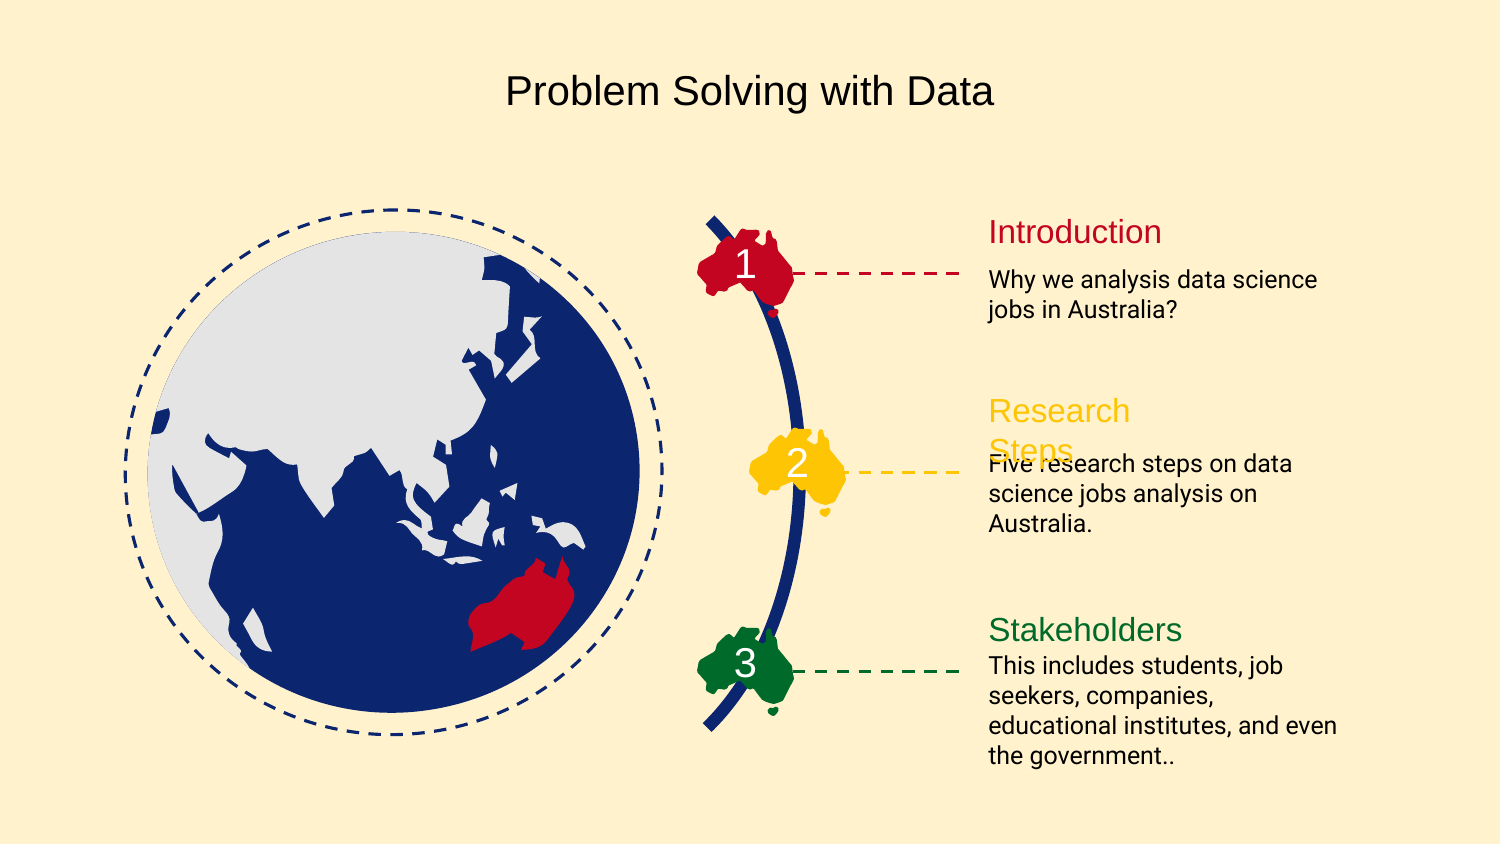

# Problem Solving with Data

Introduction
Why we analysis data science jobs in Australia?

1
Research Steps
Five research steps on data science jobs analysis on Australia.

2
Stakeholders
This includes students, job seekers, companies, educational institutes, and even the government..

3